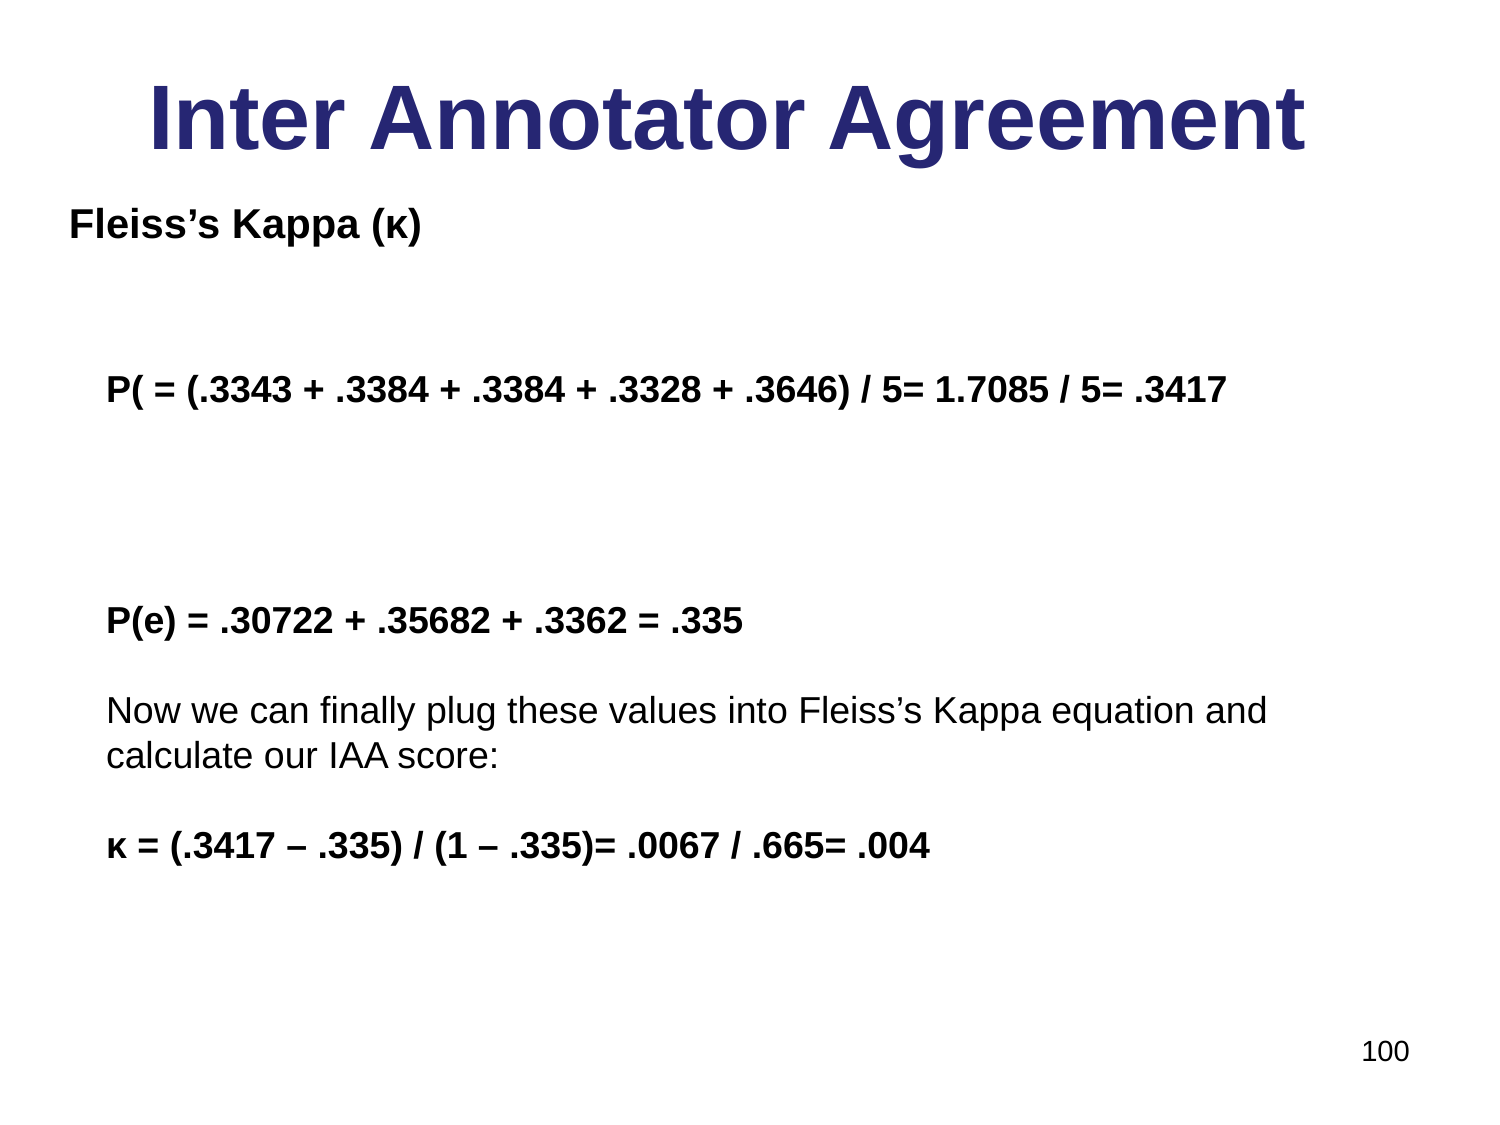

# Inter Annotator Agreement

Fleiss’s Kappa (κ)

P( = (.3343 + .3384 + .3384 + .3328 + .3646) / 5= 1.7085 / 5= .3417
P(e) = .30722 + .35682 + .3362 = .335

Now we can finally plug these values into Fleiss’s Kappa equation and calculate our IAA score:

κ = (.3417 – .335) / (1 – .335)= .0067 / .665= .004
100